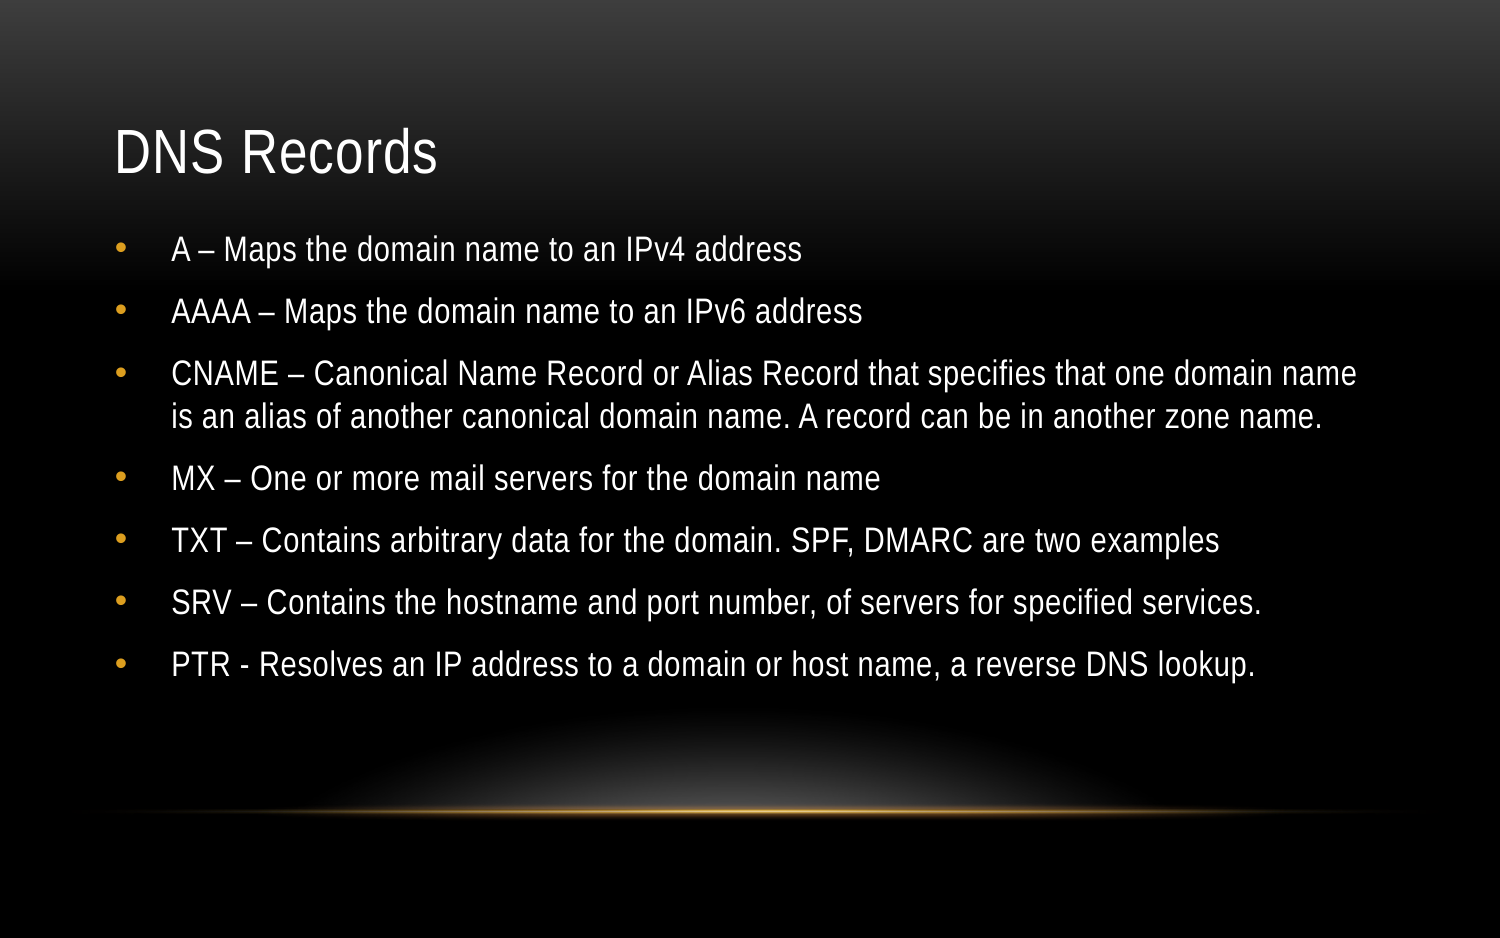

# DNS Records
A – Maps the domain name to an IPv4 address
AAAA – Maps the domain name to an IPv6 address
CNAME – Canonical Name Record or Alias Record that specifies that one domain name is an alias of another canonical domain name. A record can be in another zone name.
MX – One or more mail servers for the domain name
TXT – Contains arbitrary data for the domain. SPF, DMARC are two examples
SRV – Contains the hostname and port number, of servers for specified services.
PTR - Resolves an IP address to a domain or host name, a reverse DNS lookup.